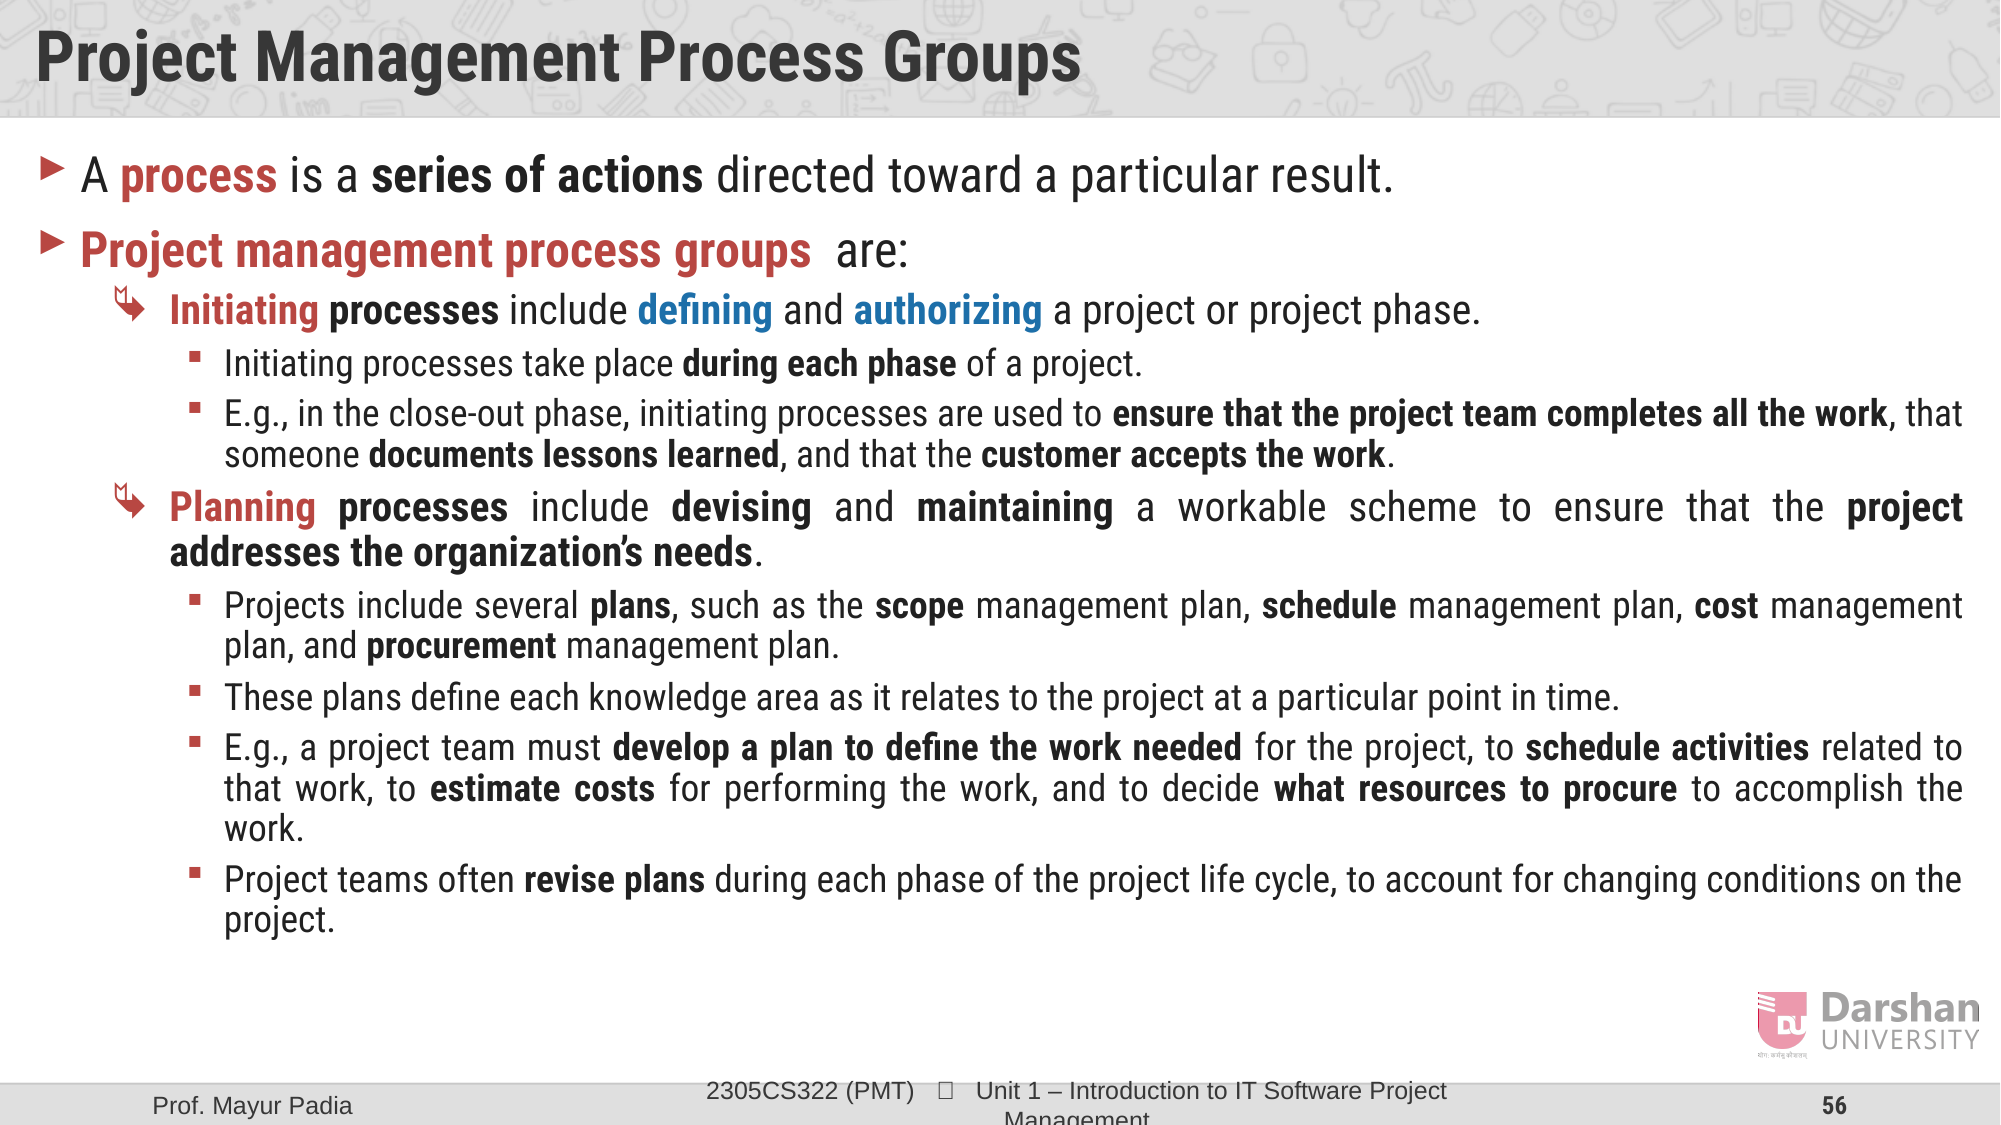

# Project Management Process Groups
A process is a series of actions directed toward a particular result.
Project management process groups  are:
Initiating processes include defining and authorizing a project or project phase.
Initiating processes take place during each phase of a project.
E.g., in the close-out phase, initiating processes are used to ensure that the project team completes all the work, that someone documents lessons learned, and that the customer accepts the work.
Planning processes include devising and maintaining a workable scheme to ensure that the project addresses the organization’s needs.
Projects include several plans, such as the scope management plan, schedule management plan, cost management plan, and procurement management plan.
These plans define each knowledge area as it relates to the project at a particular point in time.
E.g., a project team must develop a plan to define the work needed for the project, to schedule activities related to that work, to estimate costs for performing the work, and to decide what resources to procure to accomplish the work.
Project teams often revise plans during each phase of the project life cycle, to account for changing conditions on the project.